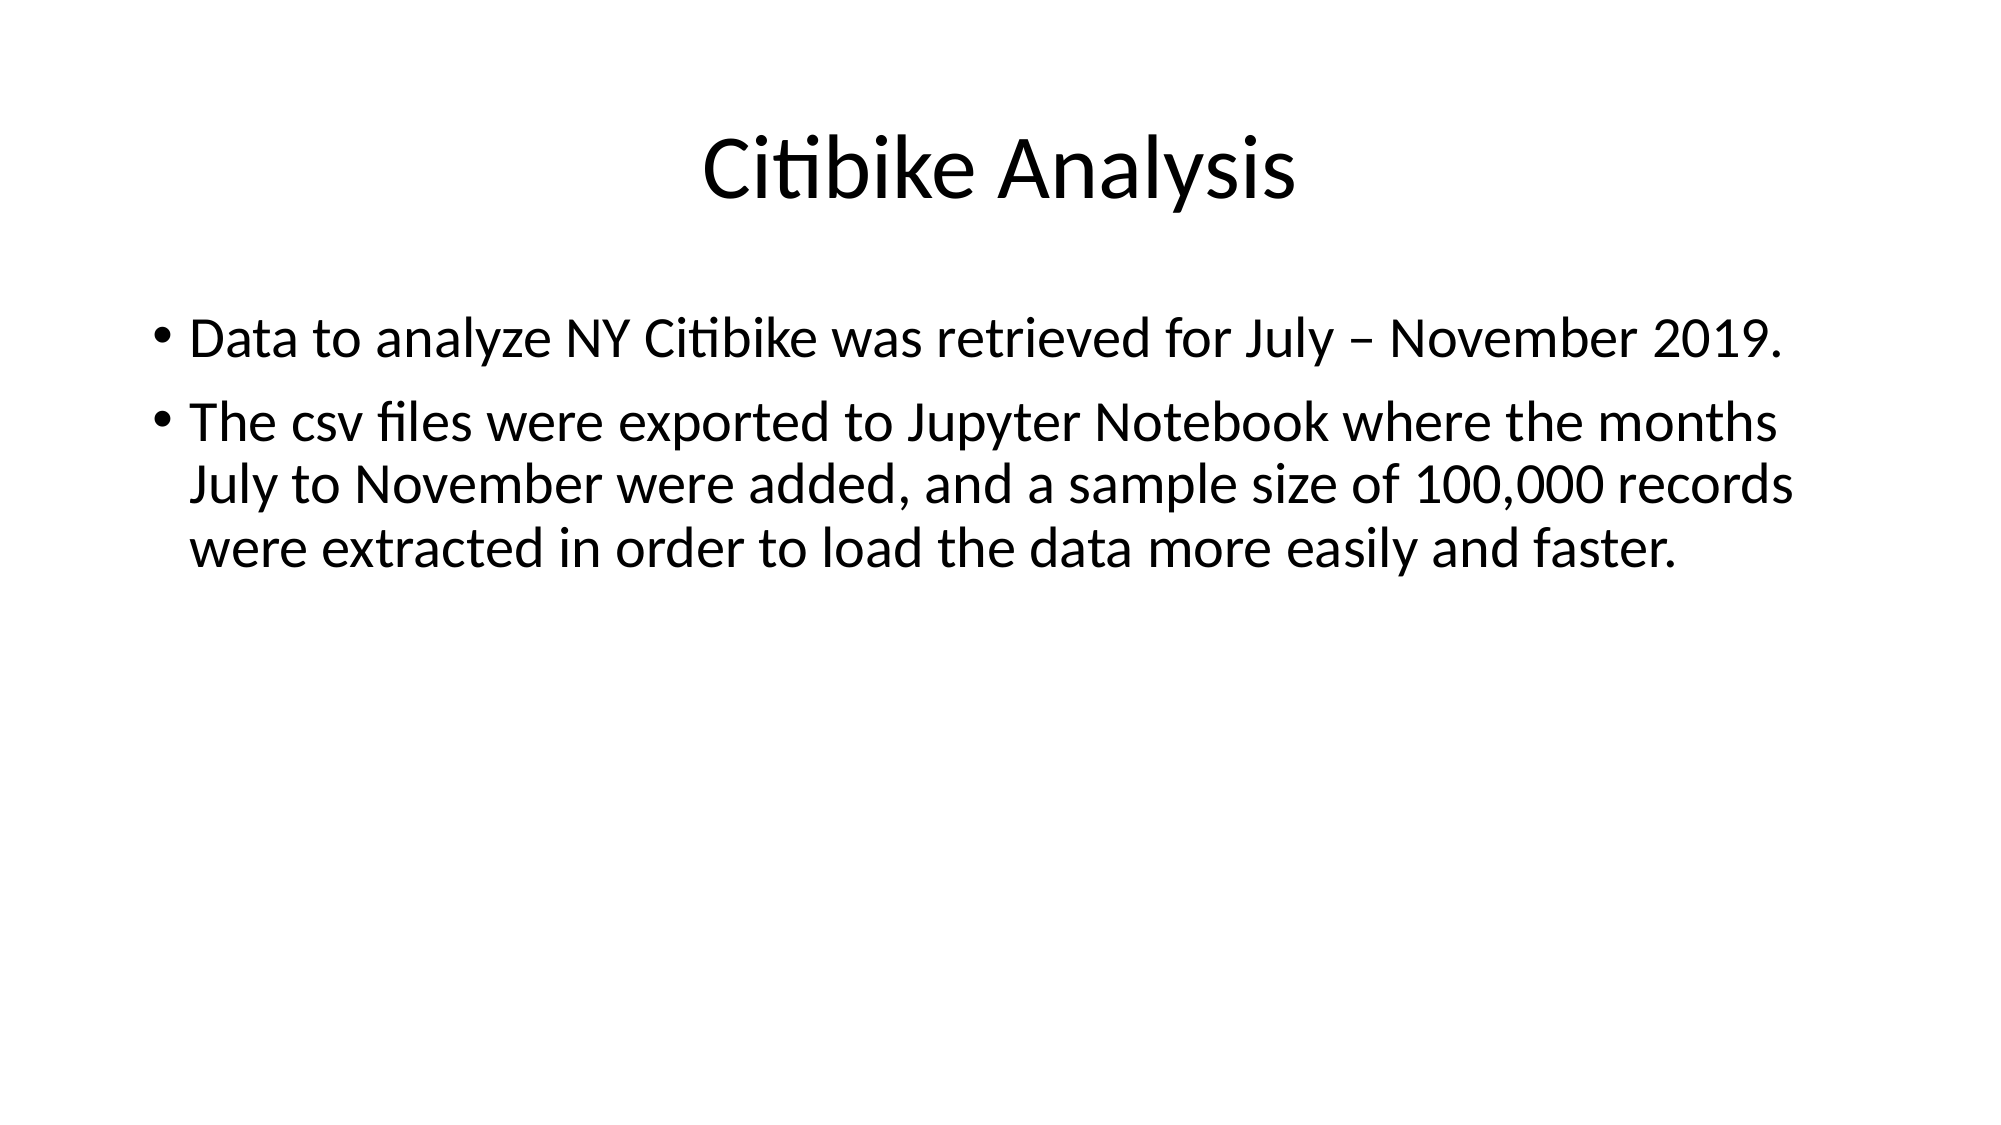

# Citibike Analysis
Data to analyze NY Citibike was retrieved for July – November 2019.
The csv files were exported to Jupyter Notebook where the months July to November were added, and a sample size of 100,000 records were extracted in order to load the data more easily and faster.